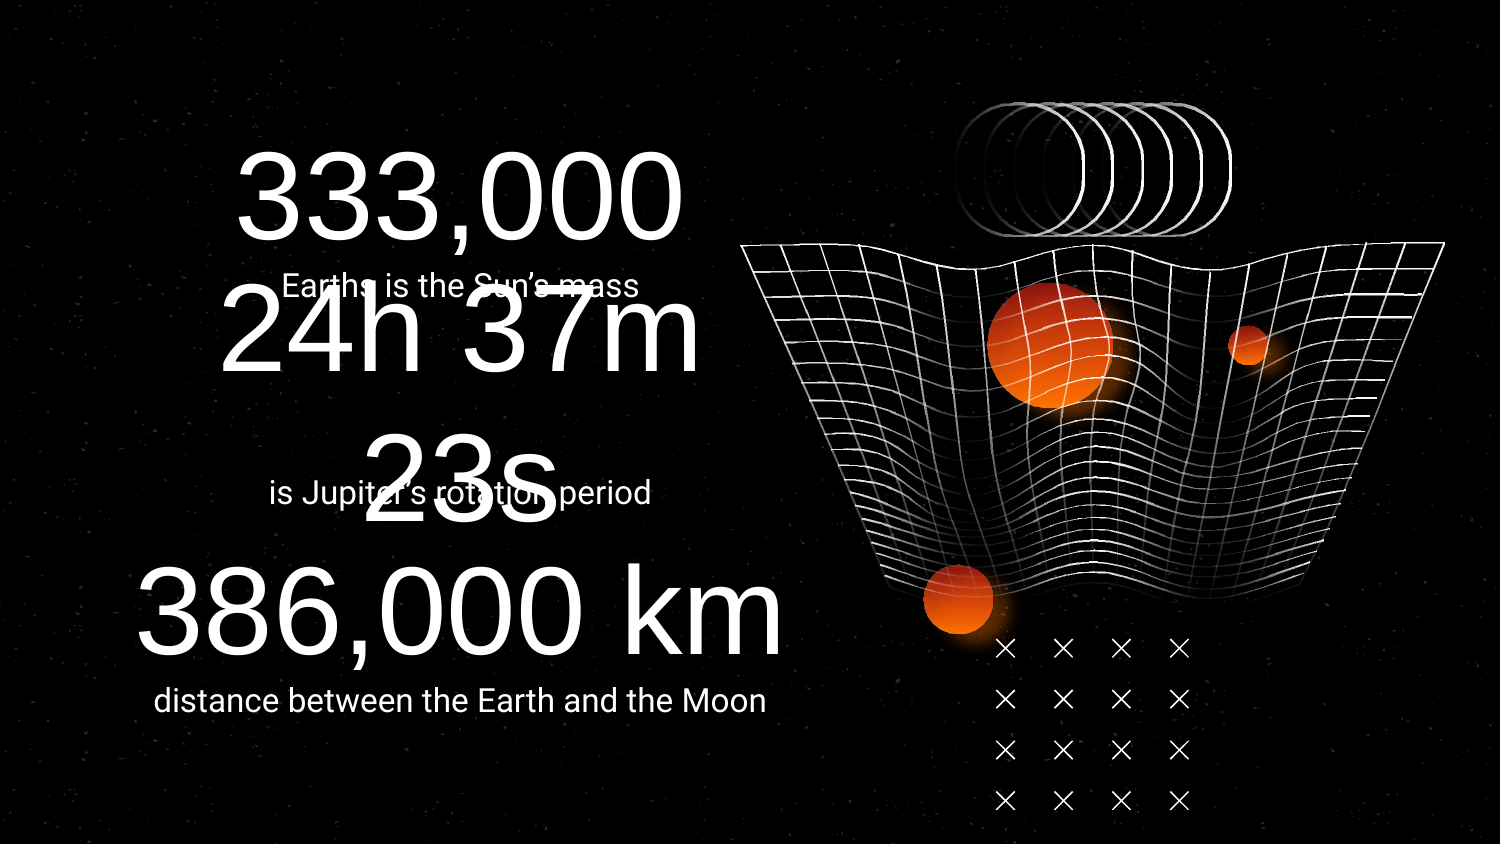

# 333,000

Earths is the Sun’s mass
24h 37m 23s
is Jupiter’s rotation period
386,000 km

distance between the Earth and the Moon